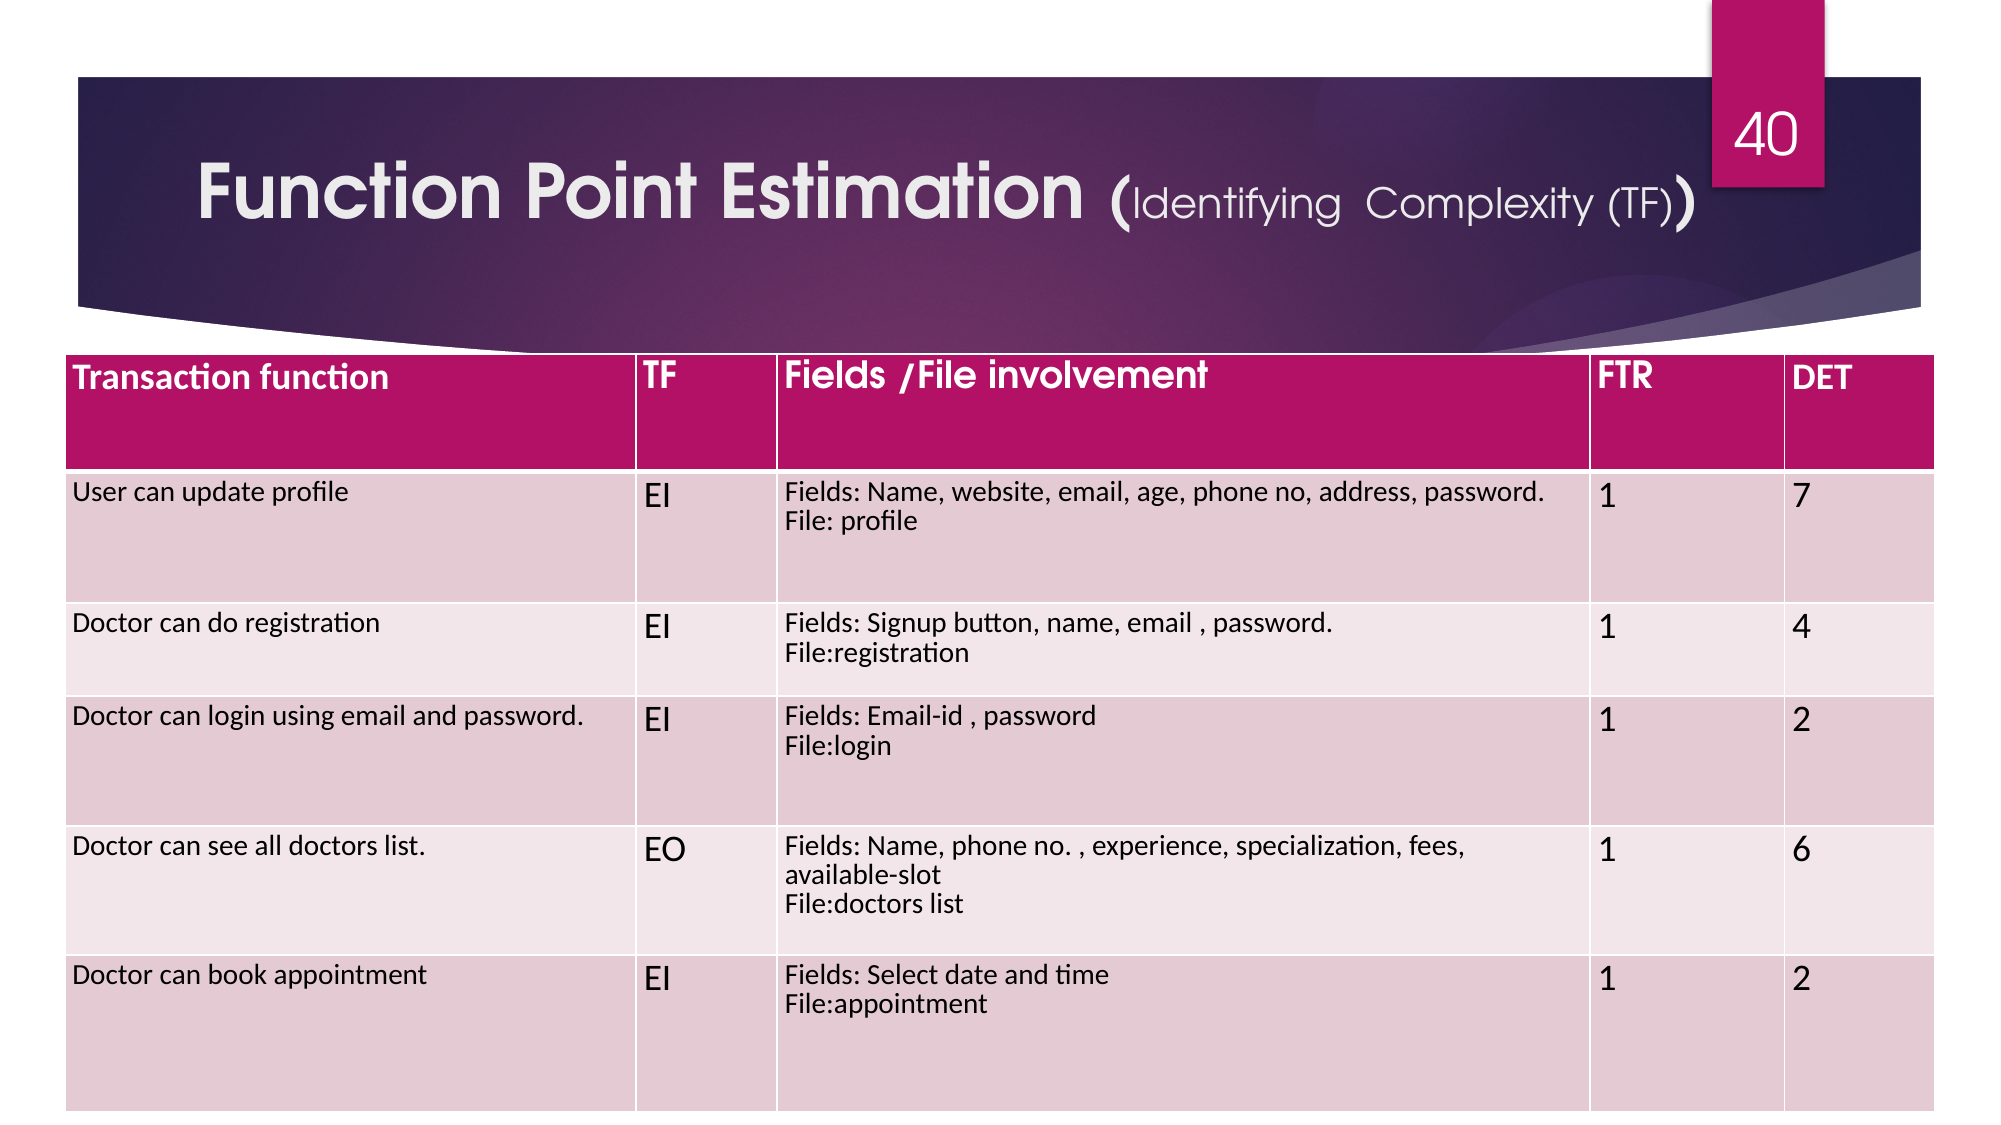

40
# Function Point Estimation (Identifying  Complexity (TF))
| Transaction function | TF | Fields /File involvement | FTR | DET |
| --- | --- | --- | --- | --- |
| User can update profile | EI | Fields: Name, website, email, age, phone no, address, password. File: profile | 1 | 7 |
| Doctor can do registration | EI | Fields: Signup button, name, email , password. File:registration | 1 | 4 |
| Doctor can login using email and password. | EI | Fields: Email-id , password File:login | 1 | 2 |
| Doctor can see all doctors list. | EO | Fields: Name, phone no. , experience, specialization, fees, available-slot File:doctors list | 1 | 6 |
| Doctor can book appointment | EI | Fields: Select date and time File:appointment | 1 | 2 |